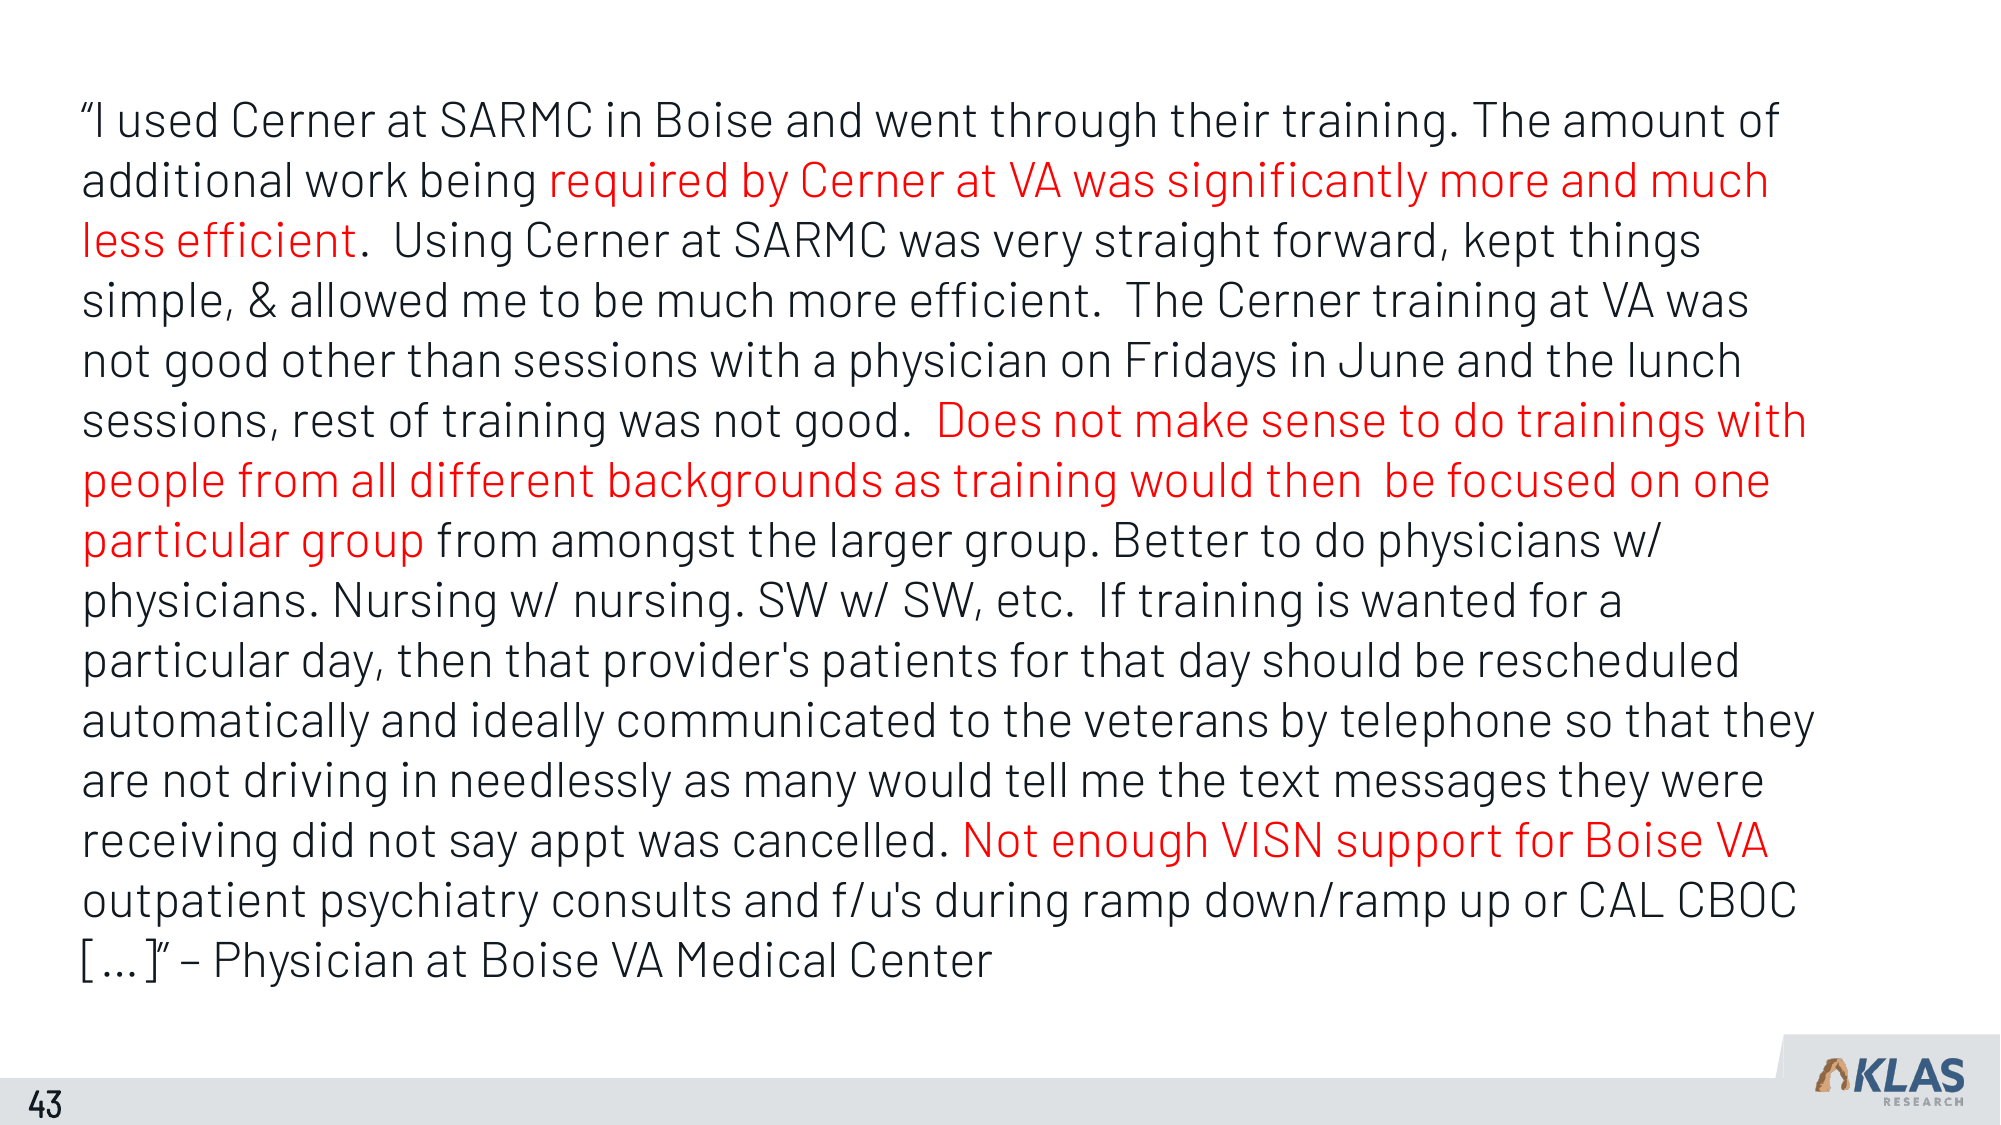

“I used Cerner at SARMC in Boise and went through their training. The amount of additional work being required by Cerner at VA was significantly more and much less efficient.  Using Cerner at SARMC was very straight forward, kept things simple, & allowed me to be much more efficient.  The Cerner training at VA was not good other than sessions with a physician on Fridays in June and the lunch sessions, rest of training was not good.  Does not make sense to do trainings with people from all different backgrounds as training would then  be focused on one particular group from amongst the larger group. Better to do physicians w/ physicians. Nursing w/ nursing. SW w/ SW, etc.  If training is wanted for a particular day, then that provider's patients for that day should be rescheduled automatically and ideally communicated to the veterans by telephone so that they are not driving in needlessly as many would tell me the text messages they were receiving did not say appt was cancelled. Not enough VISN support for Boise VA outpatient psychiatry consults and f/u's during ramp down/ramp up or CAL CBOC […]” – Physician at Boise VA Medical Center